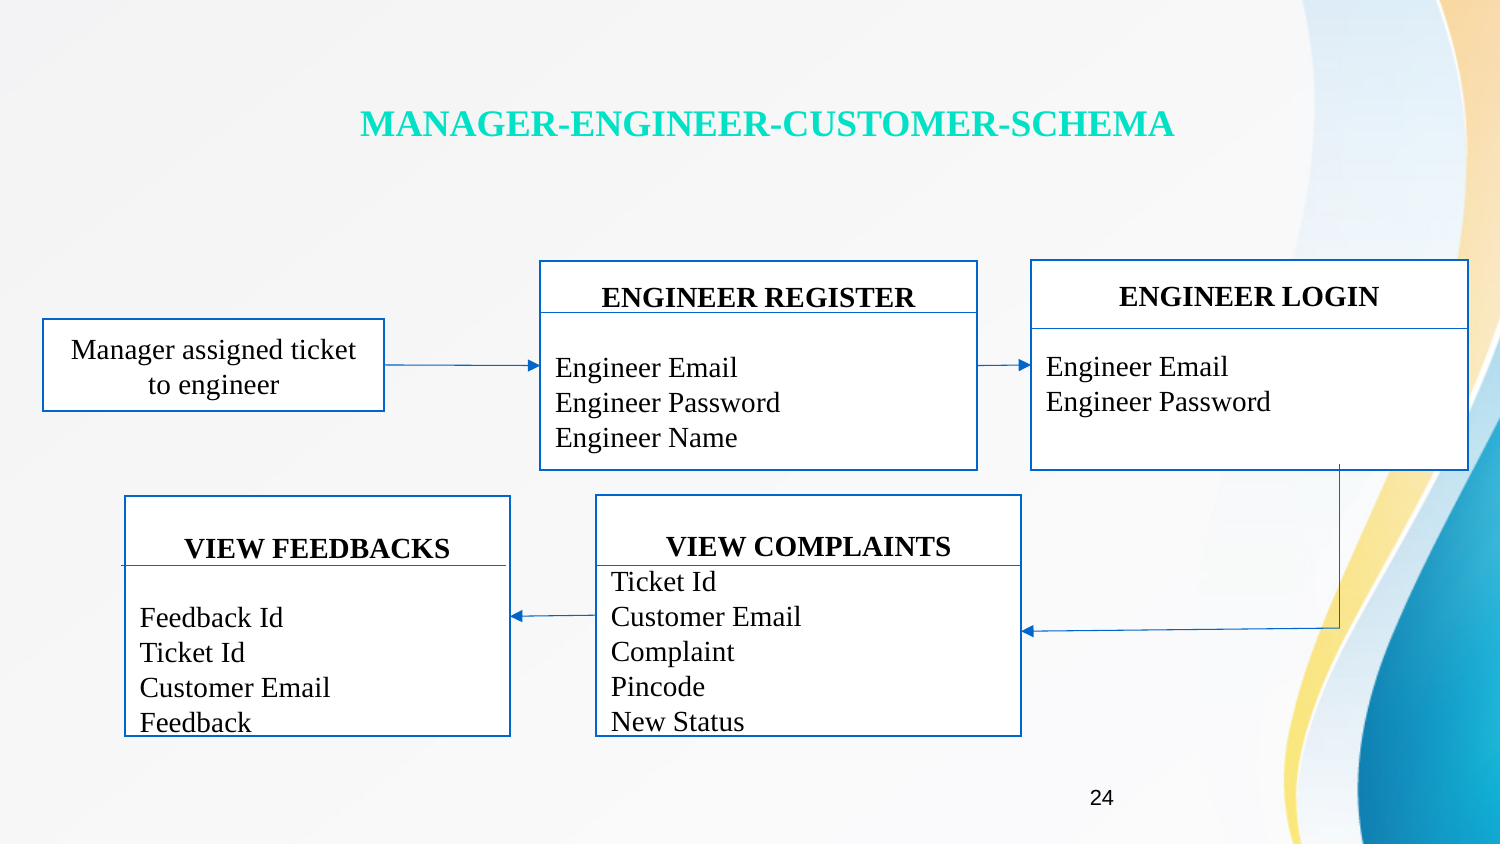

MANAGER-ENGINEER-CUSTOMER-SCHEMA

ENGINEER LOGIN

Engineer Email
Engineer Password

ENGINEER REGISTER

Engineer Email
Engineer Password
Engineer Name
Manager assigned ticket to engineer

VIEW COMPLAINTS
Ticket Id
Customer Email
Complaint
Pincode
New Status

VIEW FEEDBACKS

Feedback Id
Ticket Id
Customer Email
Feedback
24